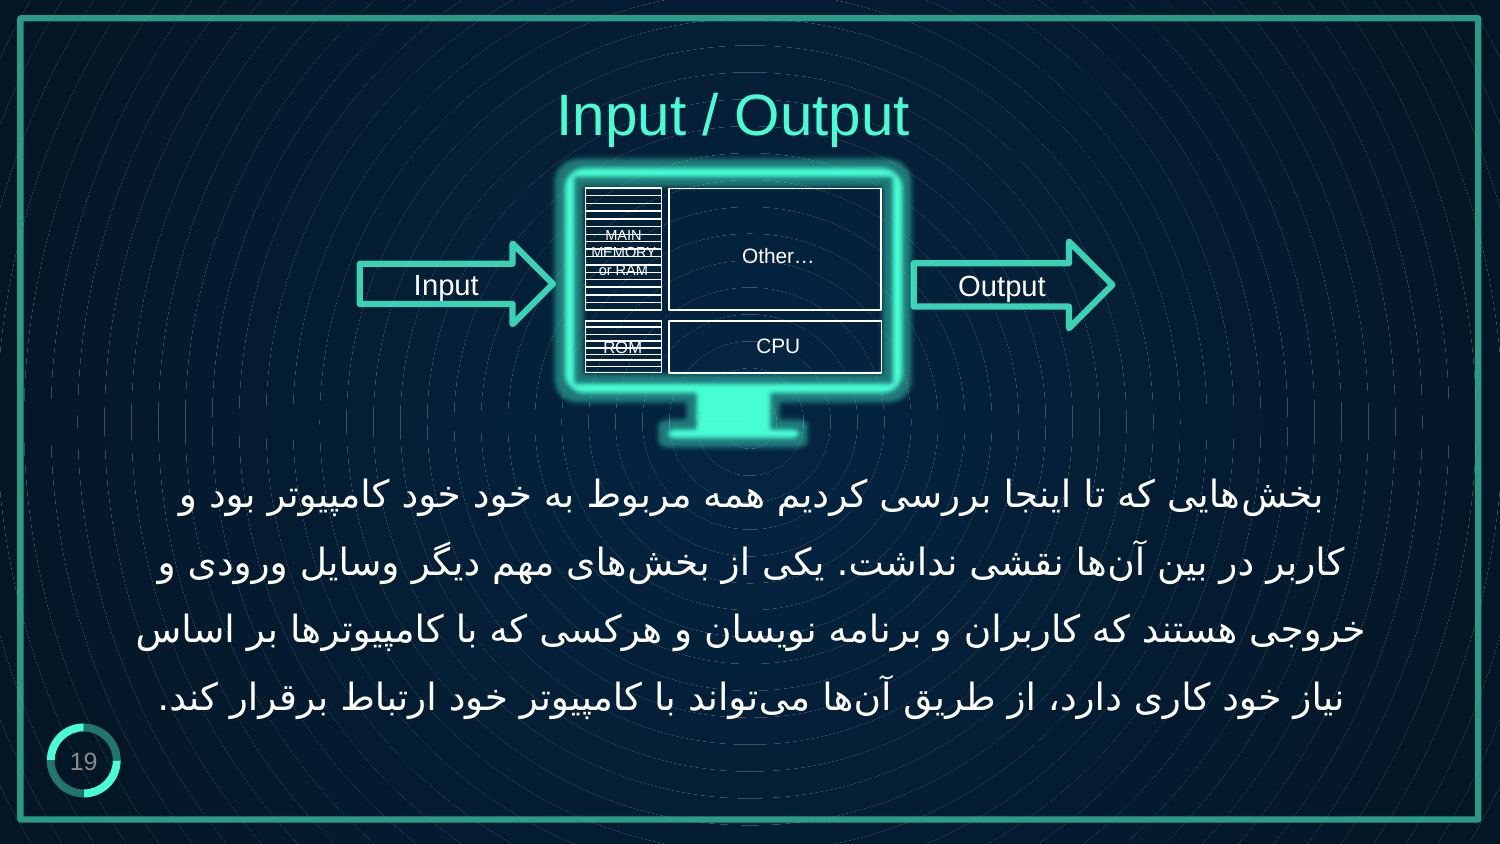

# Input / Output

MAIN MEMORY or RAM
Other…

CPU
ROM
Output
Input
بخش‌هایی که تا اینجا بررسی کردیم همه مربوط به خود خود کامپیوتر بود و کاربر در بین آن‌ها نقشی نداشت. یکی از بخش‌های مهم دیگر وسایل ورودی‌ و خروجی هستند که کاربران و برنامه نویسان و هرکسی که با کامپیوتر‌ها بر اساس نیاز خود کاری دارد، از طریق آن‌ها می‌تواند با کامپیوتر خود ارتباط برقرار کند.
19